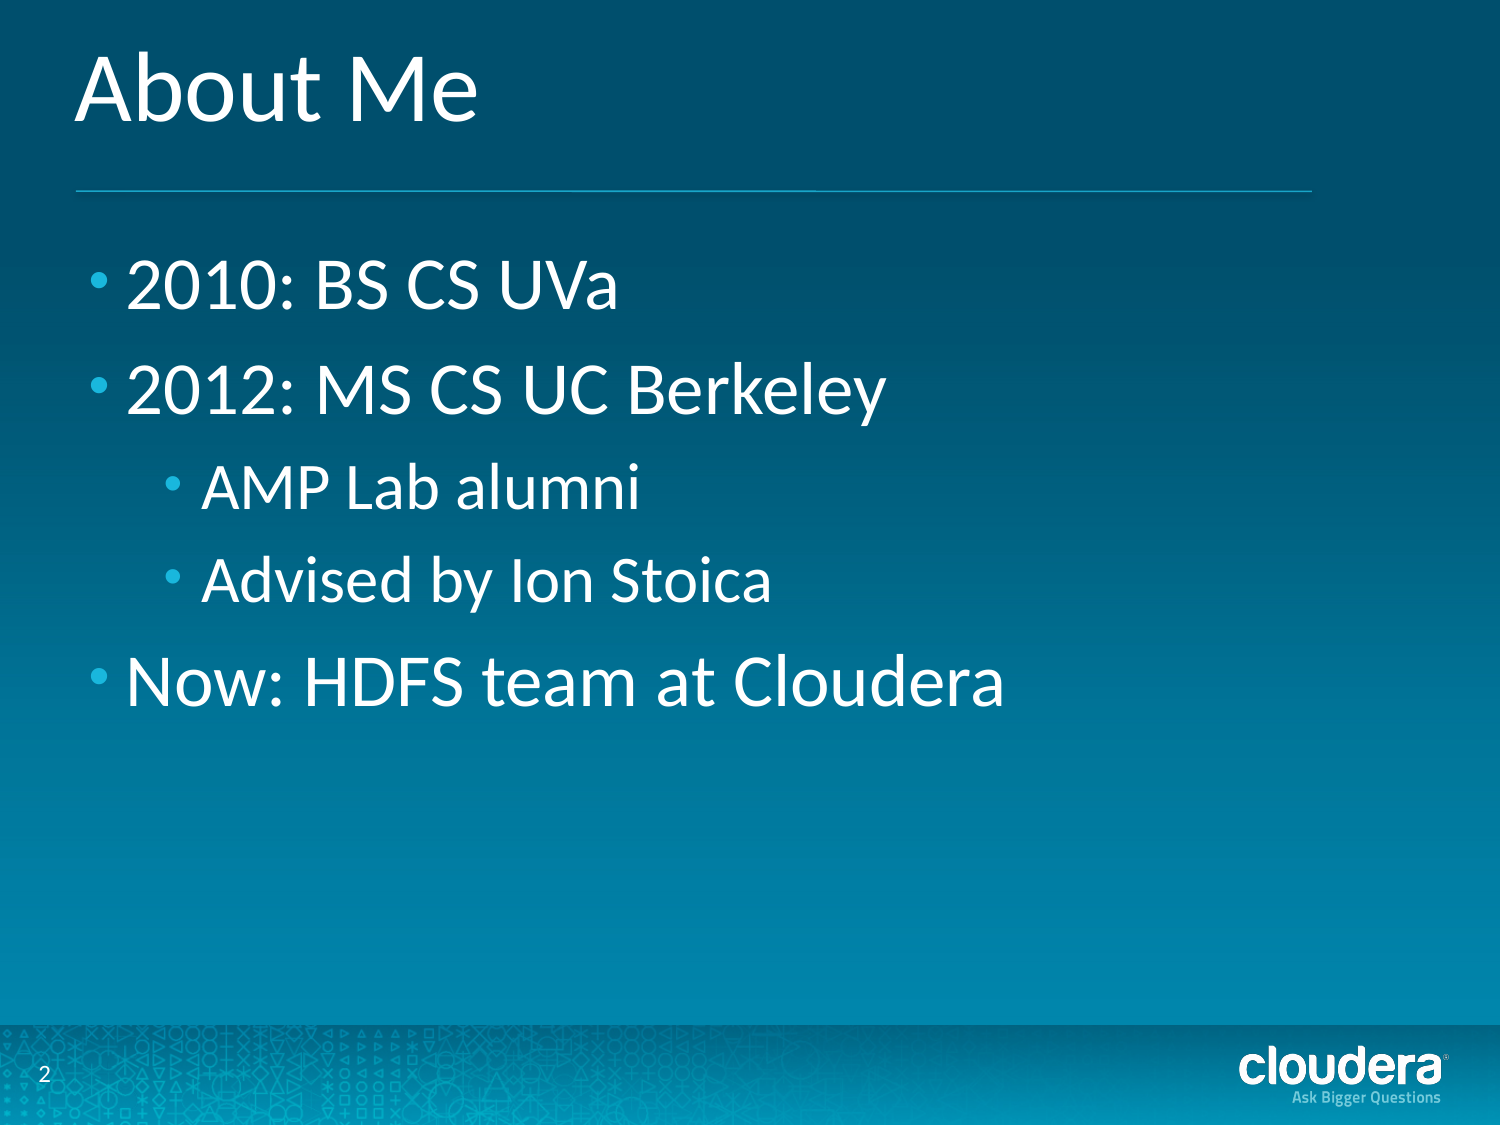

# About Me
2010: BS CS UVa
2012: MS CS UC Berkeley
AMP Lab alumni
Advised by Ion Stoica
Now: HDFS team at Cloudera
2